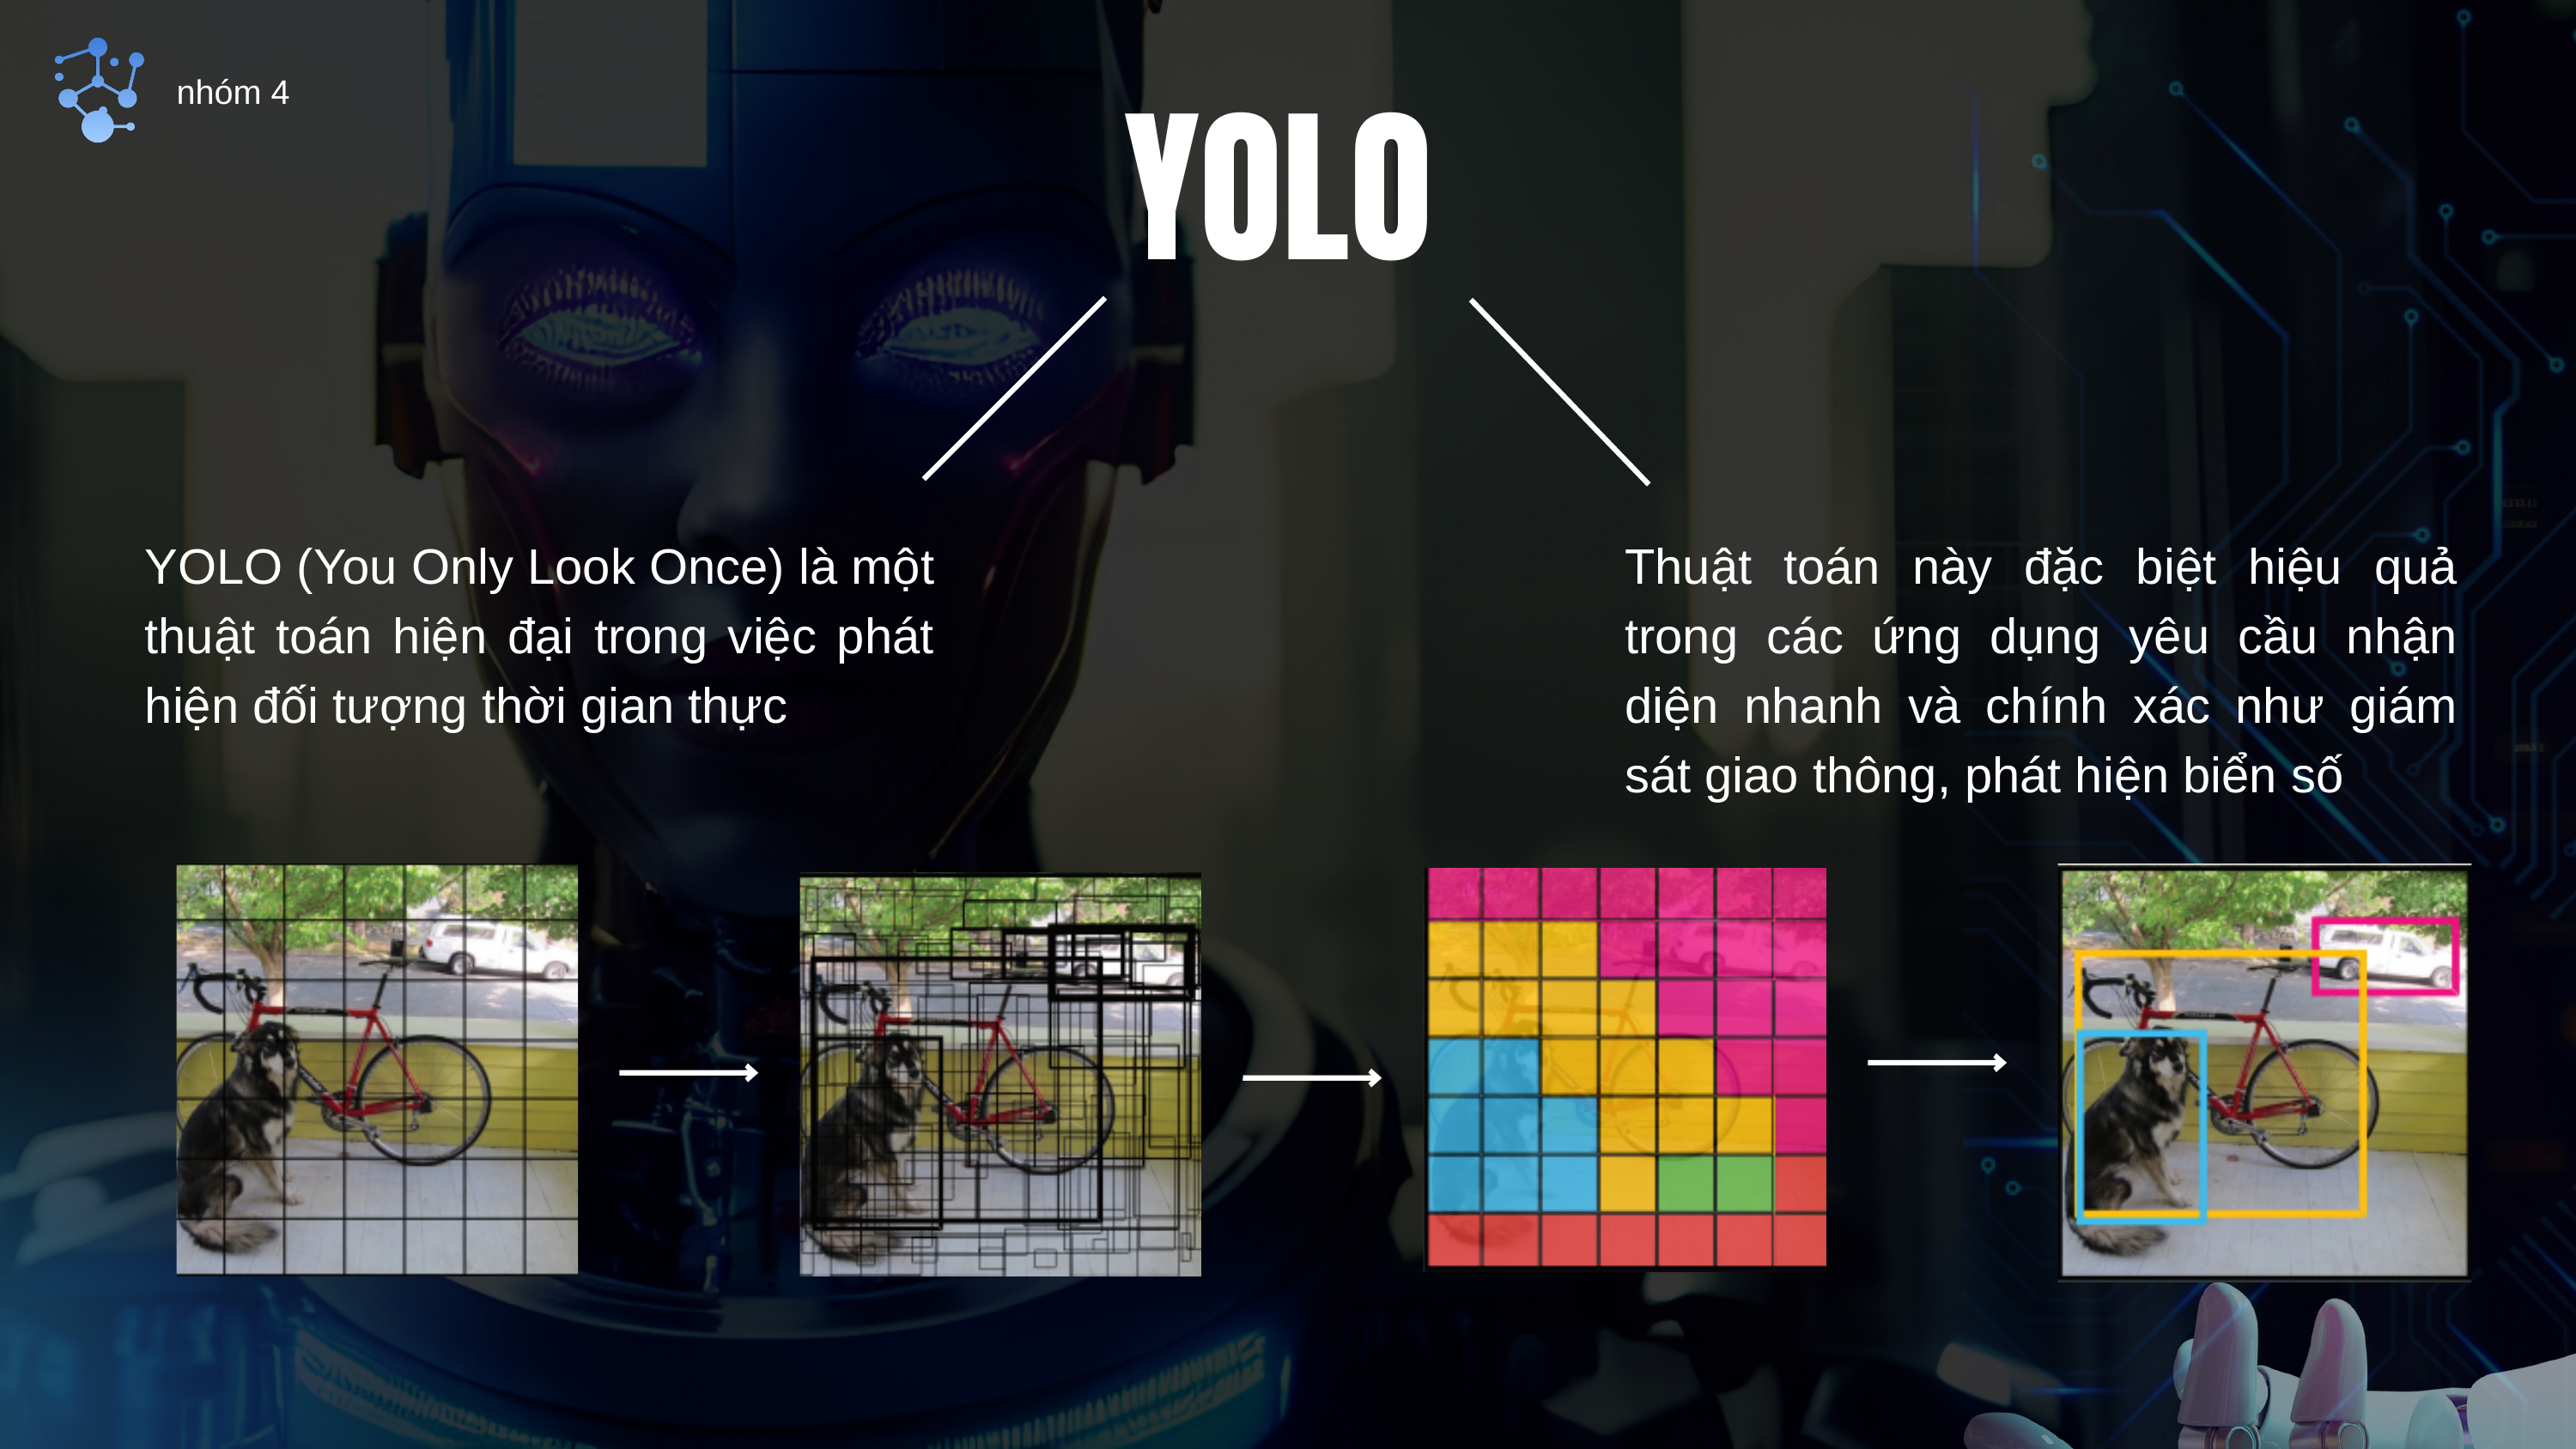

nhóm 4
YOLO

YOLO (You Only Look Once) là một thuật toán hiện đại trong việc phát hiện đối tượng thời gian thực

Thuật toán này đặc biệt hiệu quả trong các ứng dụng yêu cầu nhận diện nhanh và chính xác như giám sát giao thông, phát hiện biển số